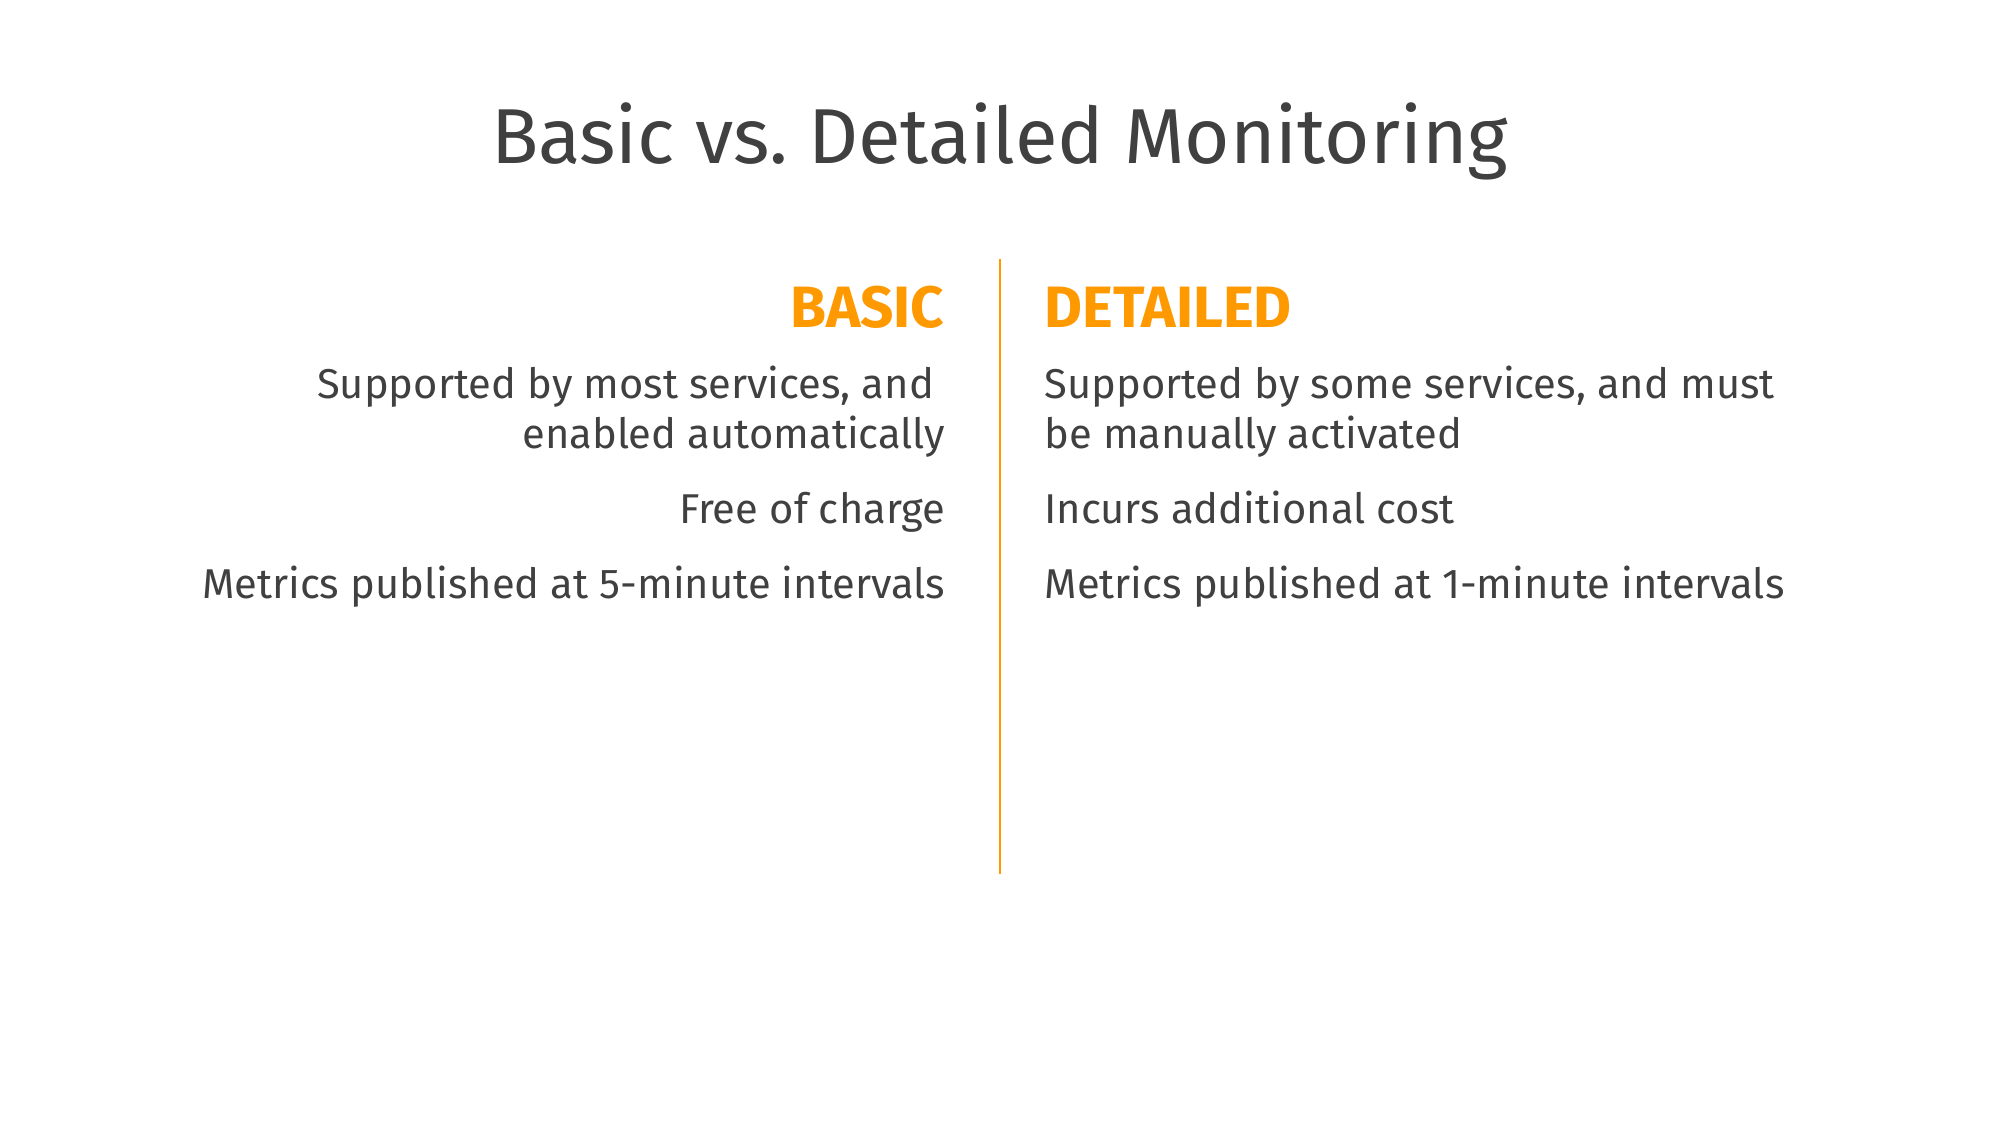

# Basic vs. Detailed Monitoring
BASIC
DETAILED
Supported by most services, and
enabled automatically
Free of charge
Metrics published at 5-minute intervals
Supported by some services, and must be manually activated
Incurs additional cost
Metrics published at 1-minute intervals